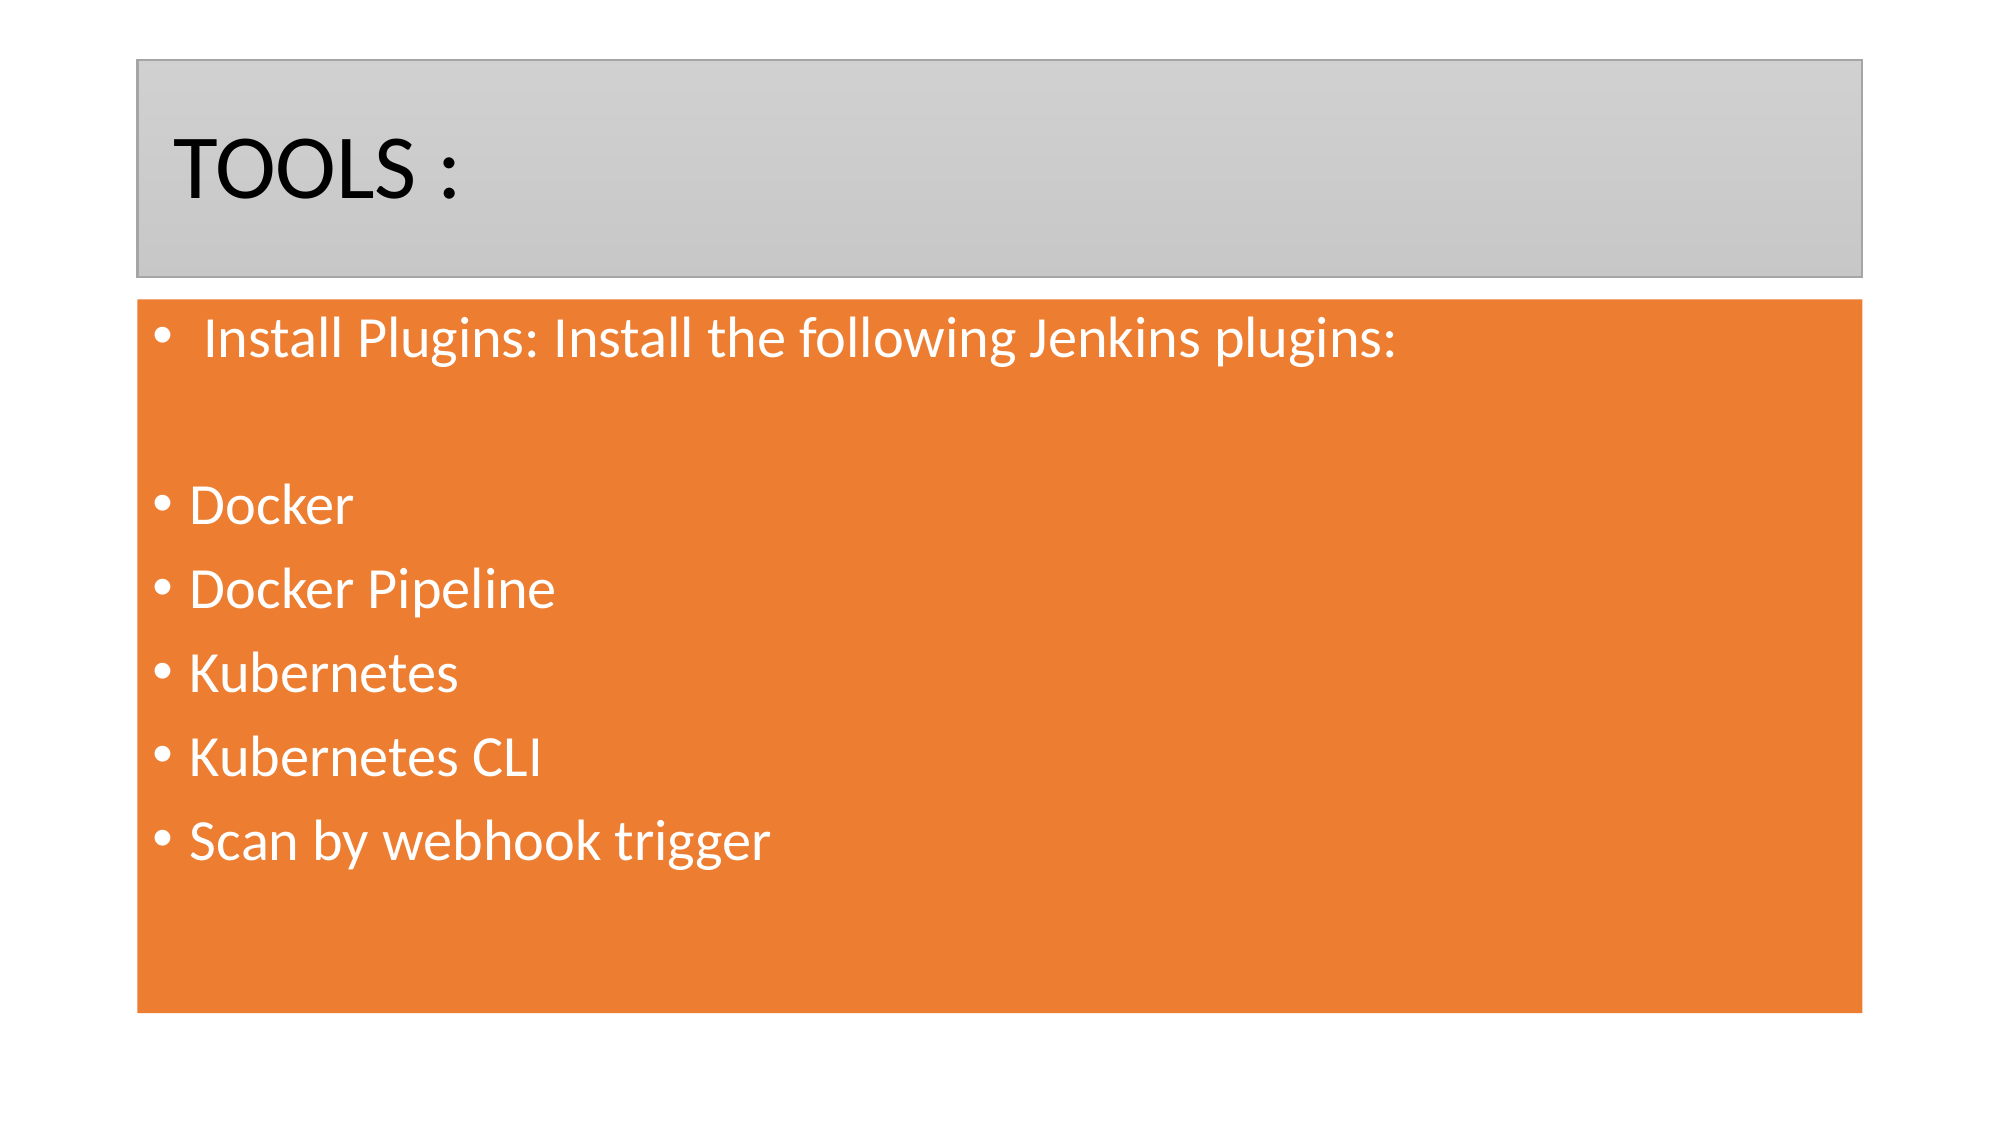

# TOOLS :
 Install Plugins: Install the following Jenkins plugins:

Docker
Docker Pipeline
Kubernetes
Kubernetes CLI
Scan by webhook trigger